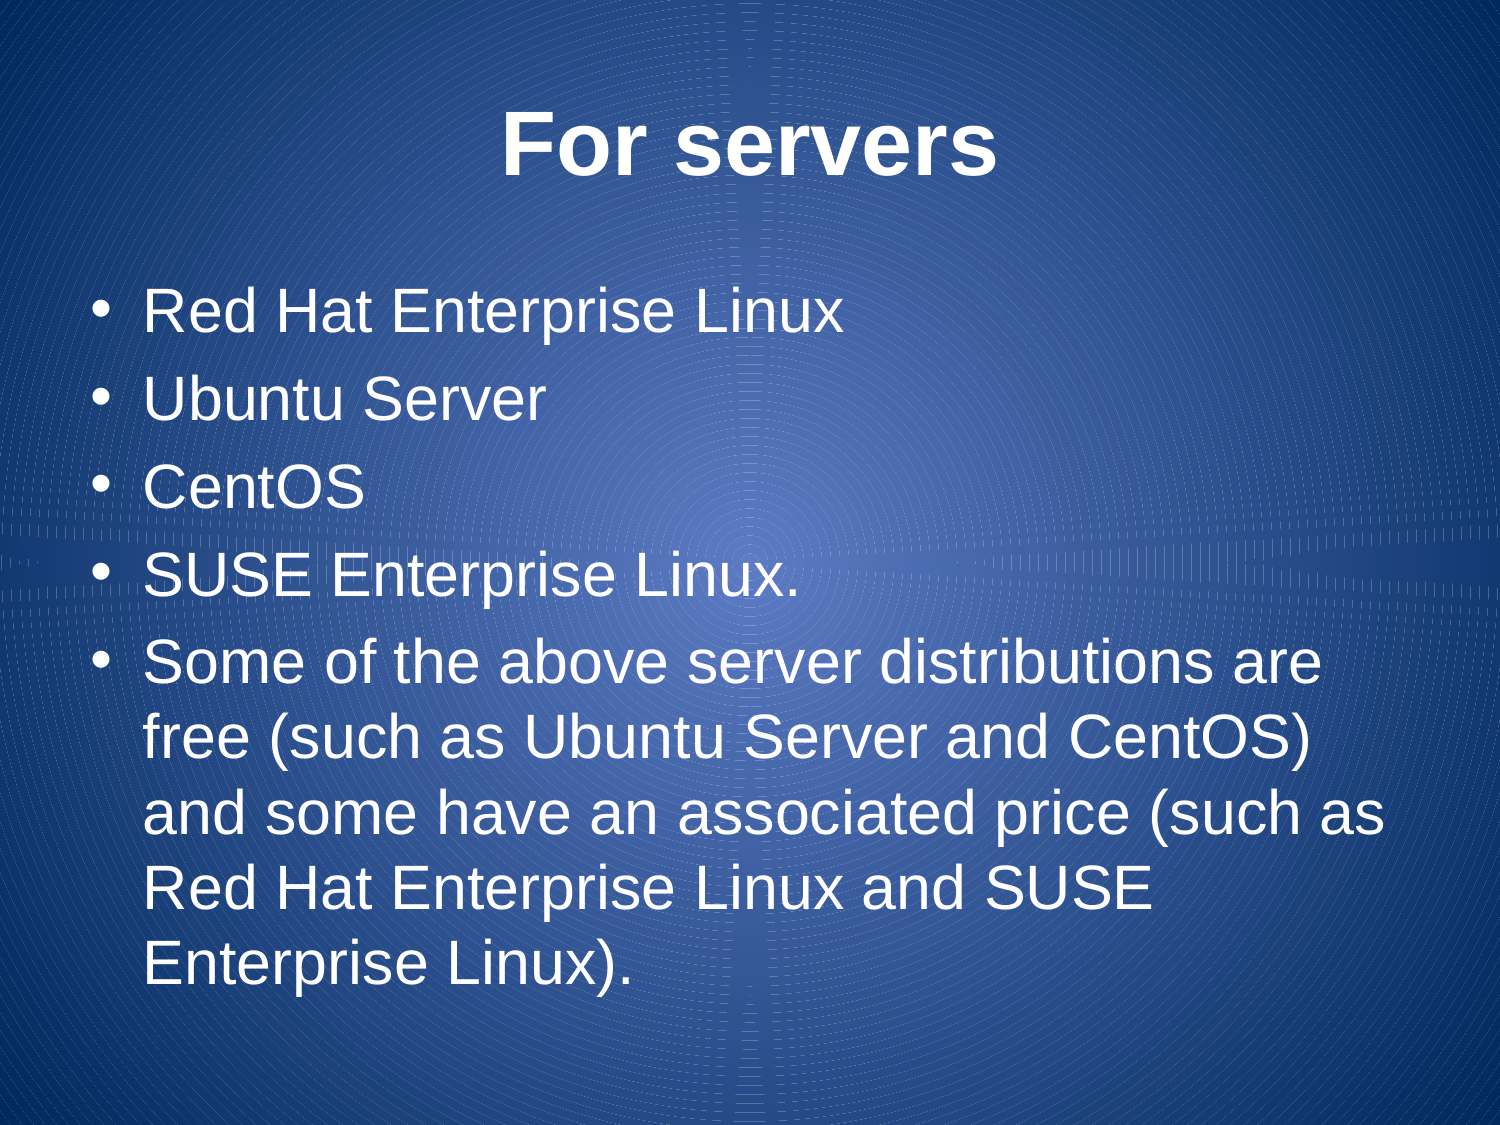

# For servers
Red Hat Enterprise Linux
Ubuntu Server
CentOS
SUSE Enterprise Linux.
Some of the above server distributions are free (such as Ubuntu Server and CentOS) and some have an associated price (such as Red Hat Enterprise Linux and SUSE Enterprise Linux).